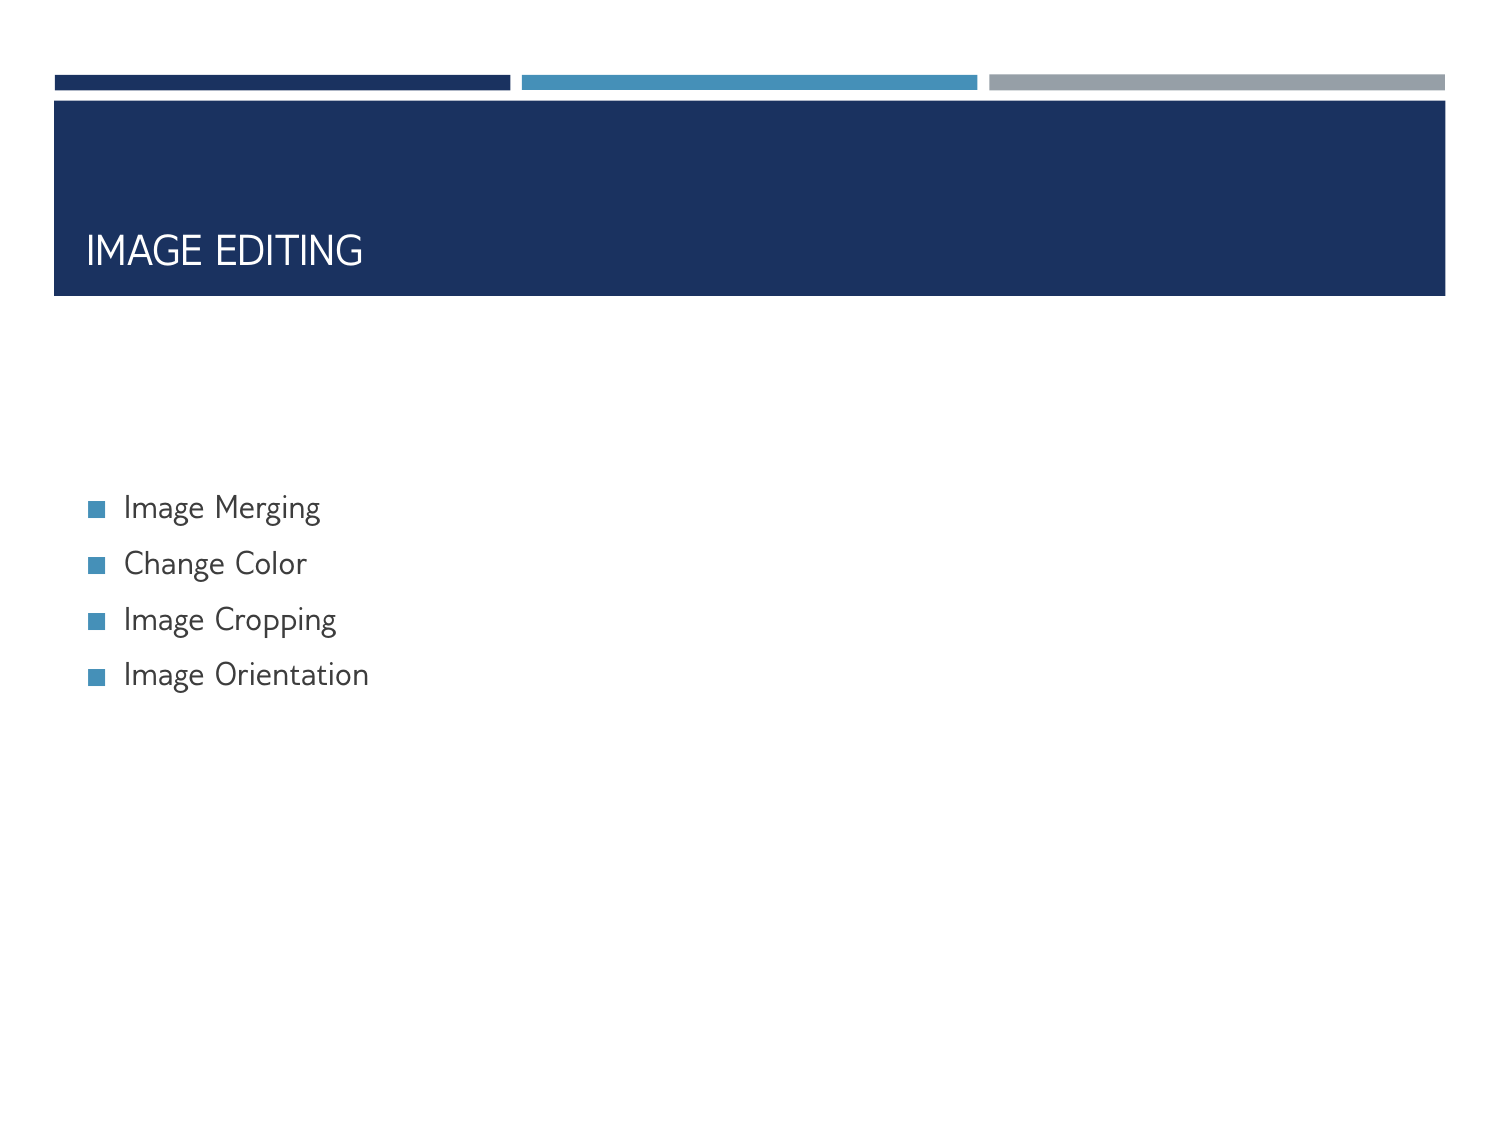

# IMAGE EDITING
Image Merging
Change Color
Image Cropping
Image Orientation